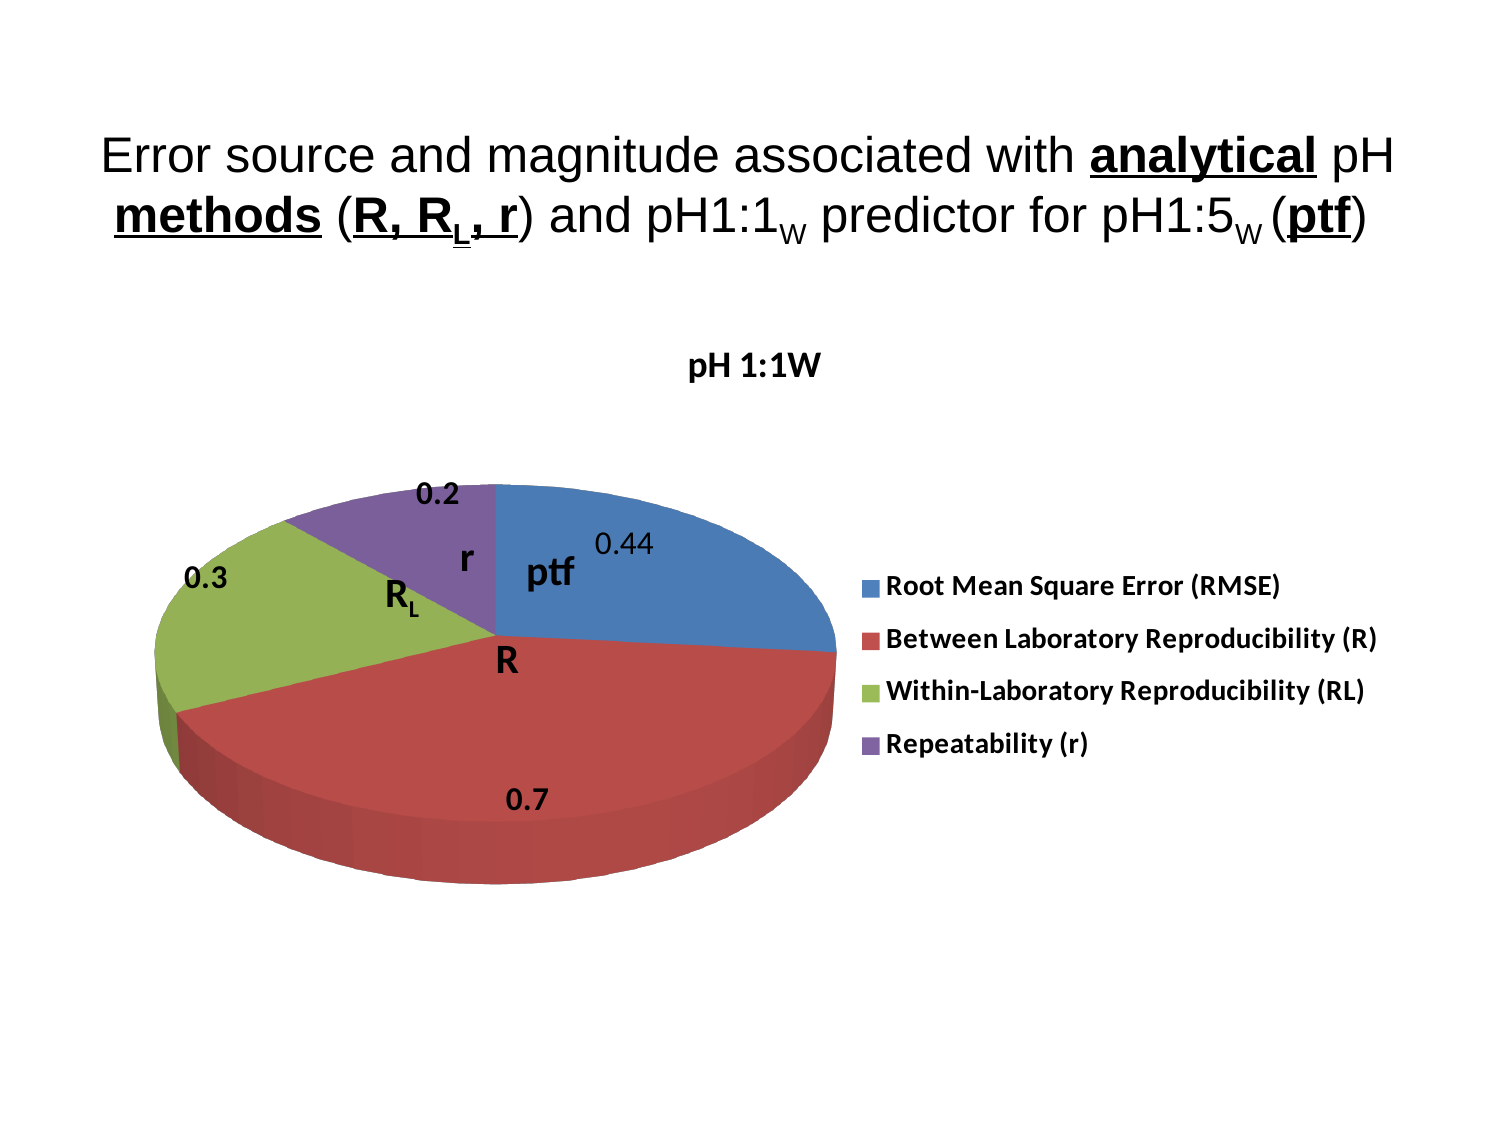

# Error source and magnitude associated with analytical pH methods (R, RL, r) and pH1:1W predictor for pH1:5W (ptf)

[unsupported chart]

r
ptf
RL
R